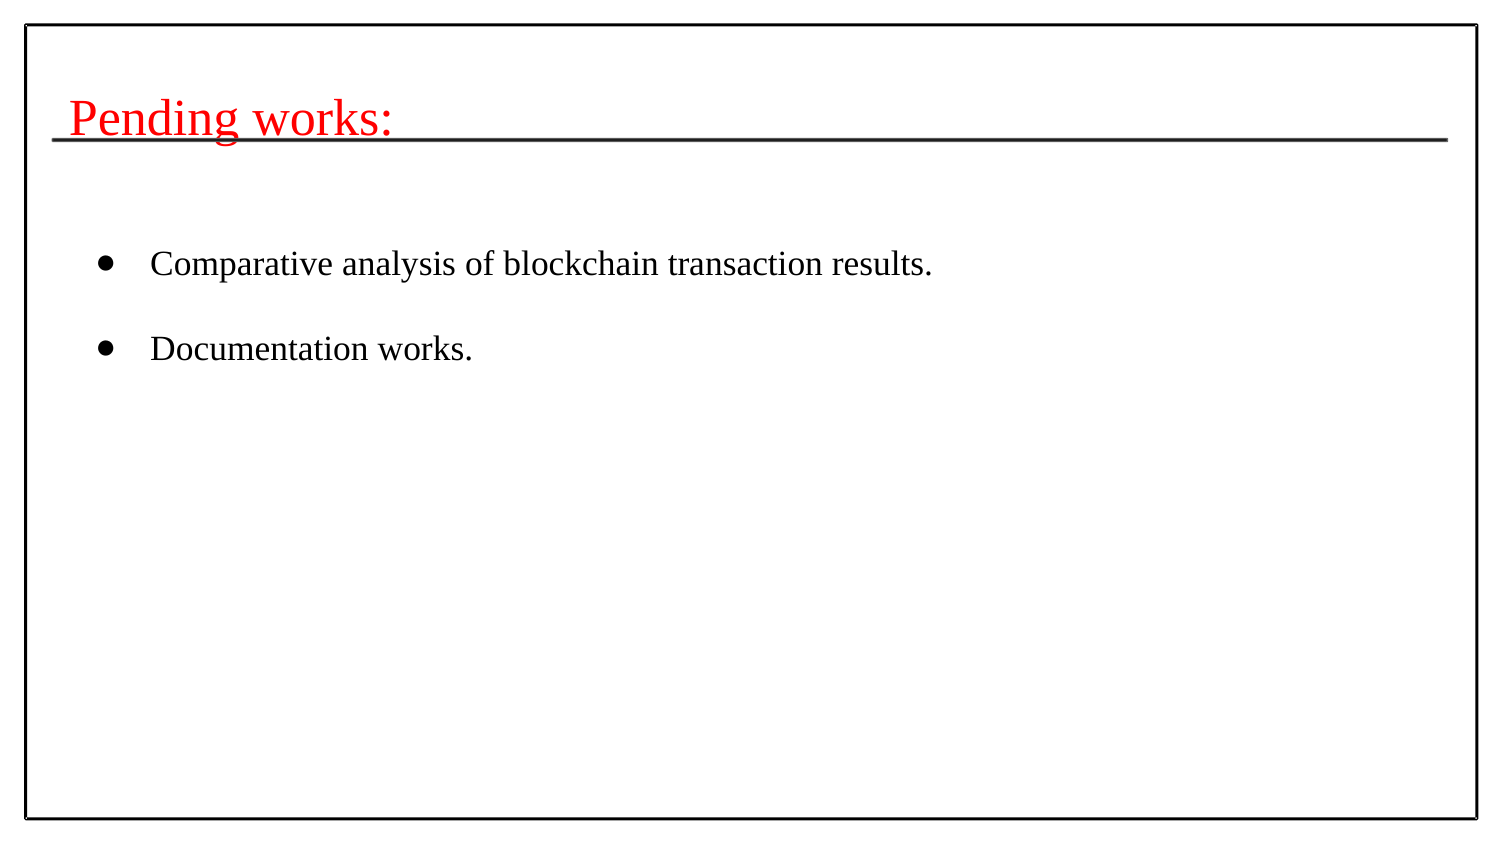

Pending works:

Comparative analysis of blockchain transaction results.
Documentation works.